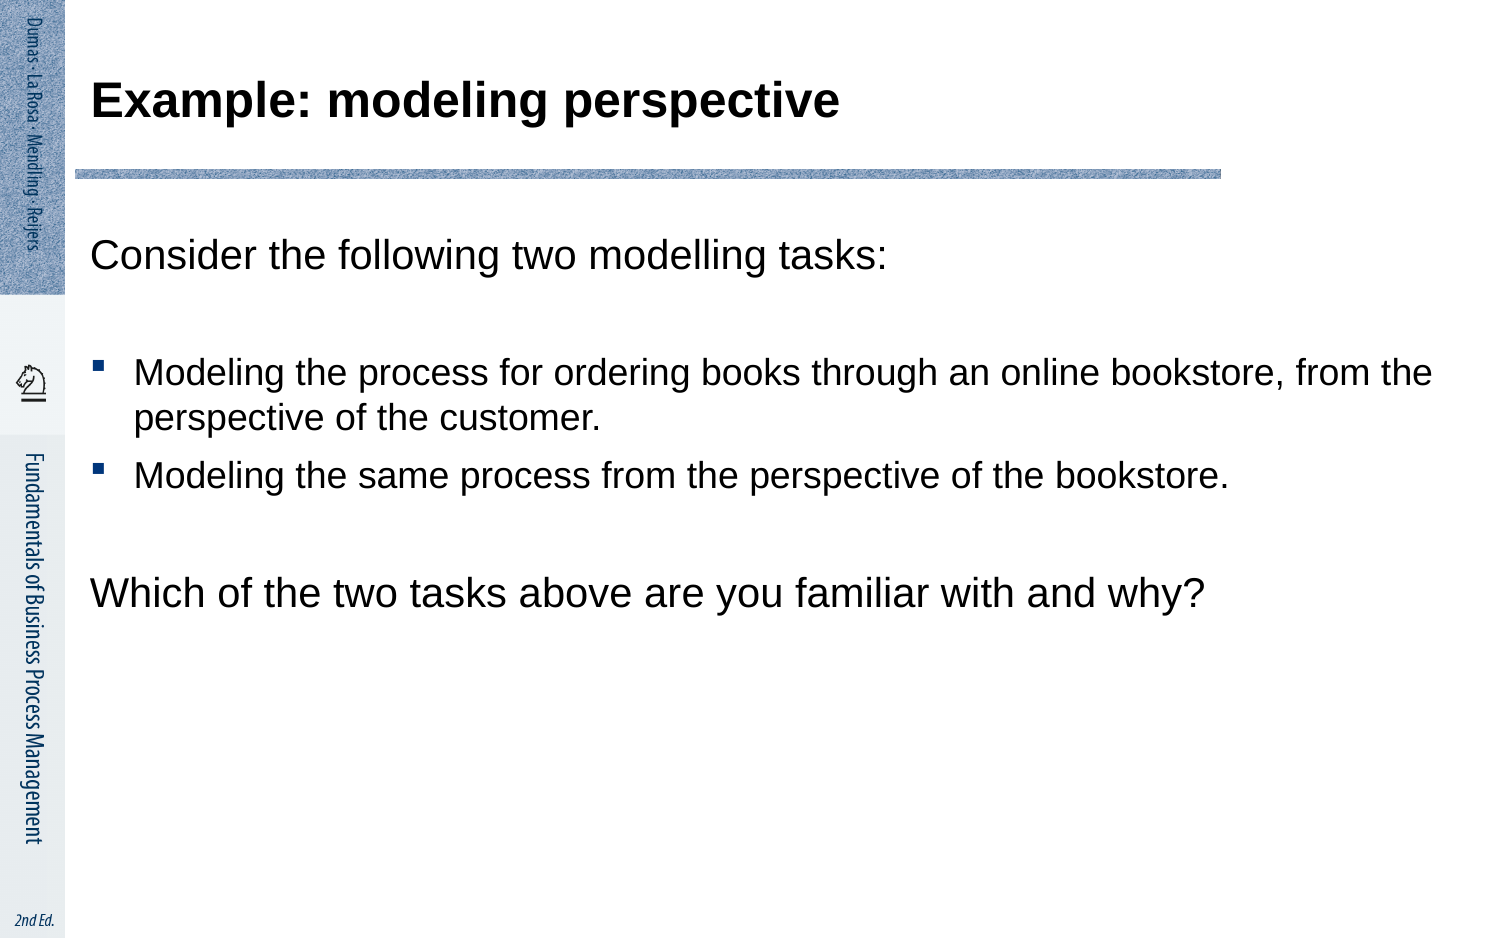

# Example: modeling perspective
Consider the following two modelling tasks:

Modeling the process for ordering books through an online bookstore, from the perspective of the customer.
Modeling the same process from the perspective of the bookstore.

Which of the two tasks above are you familiar with and why?